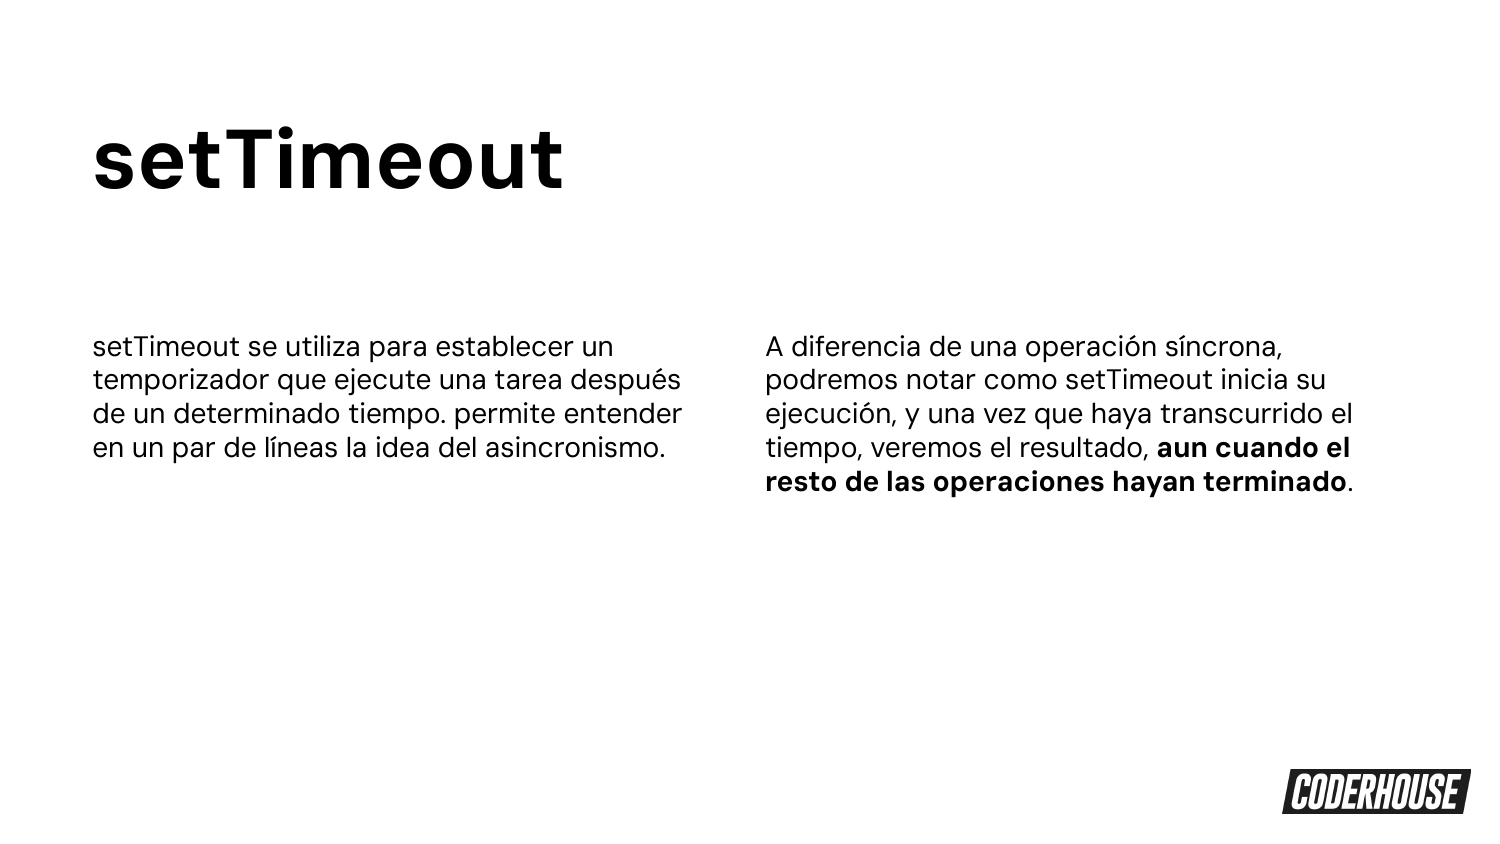

setTimeout
setTimeout se utiliza para establecer un temporizador que ejecute una tarea después de un determinado tiempo. permite entender en un par de líneas la idea del asincronismo.
A diferencia de una operación síncrona,
podremos notar como setTimeout inicia su ejecución, y una vez que haya transcurrido el tiempo, veremos el resultado, aun cuando el resto de las operaciones hayan terminado.